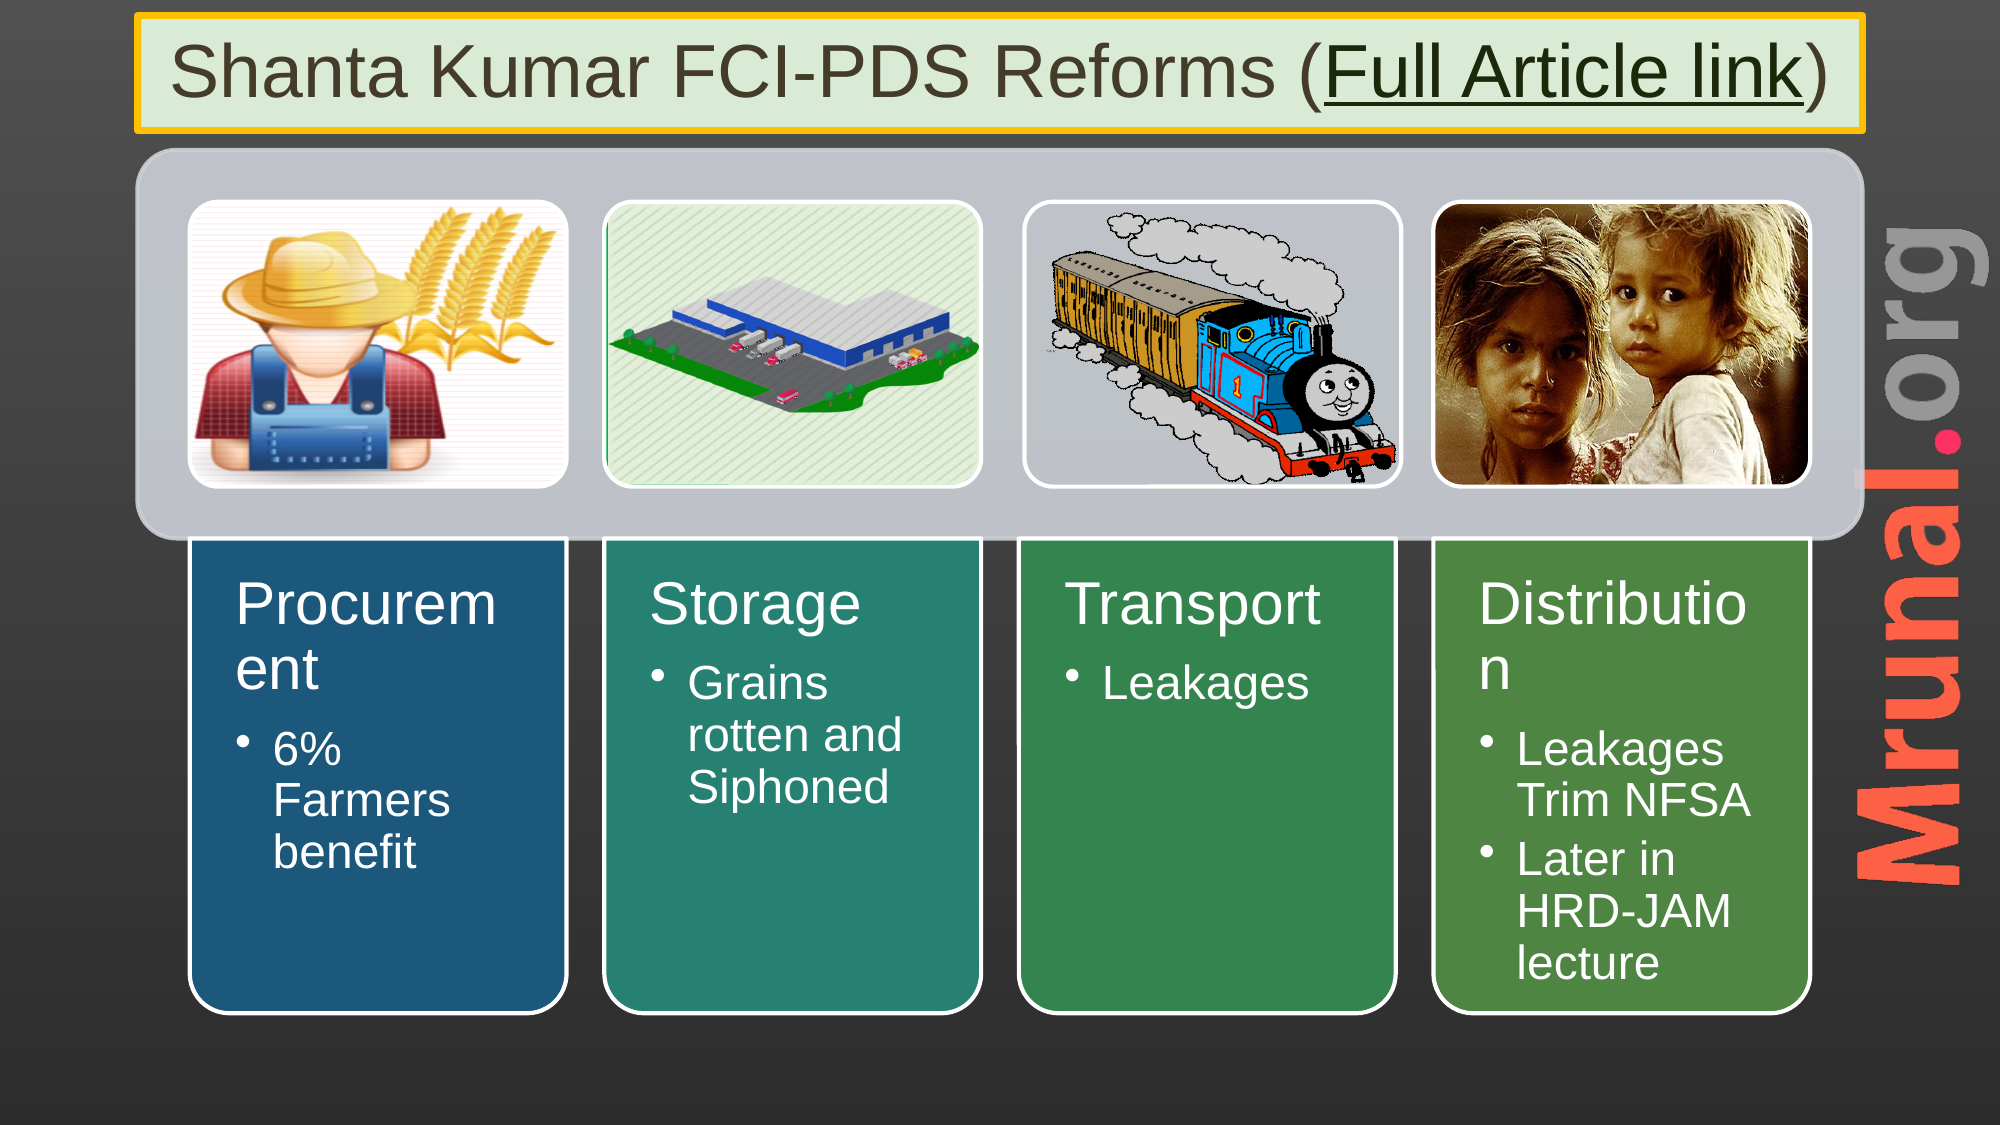

# Shanta Kumar FCI-PDS Reforms (Full Article link)
Procurement
6% Farmers benefit
Storage
Grains rotten and Siphoned
Transport
Leakages
Distribution
Leakages
Trim NFSA
Later in HRD-JAM lecture